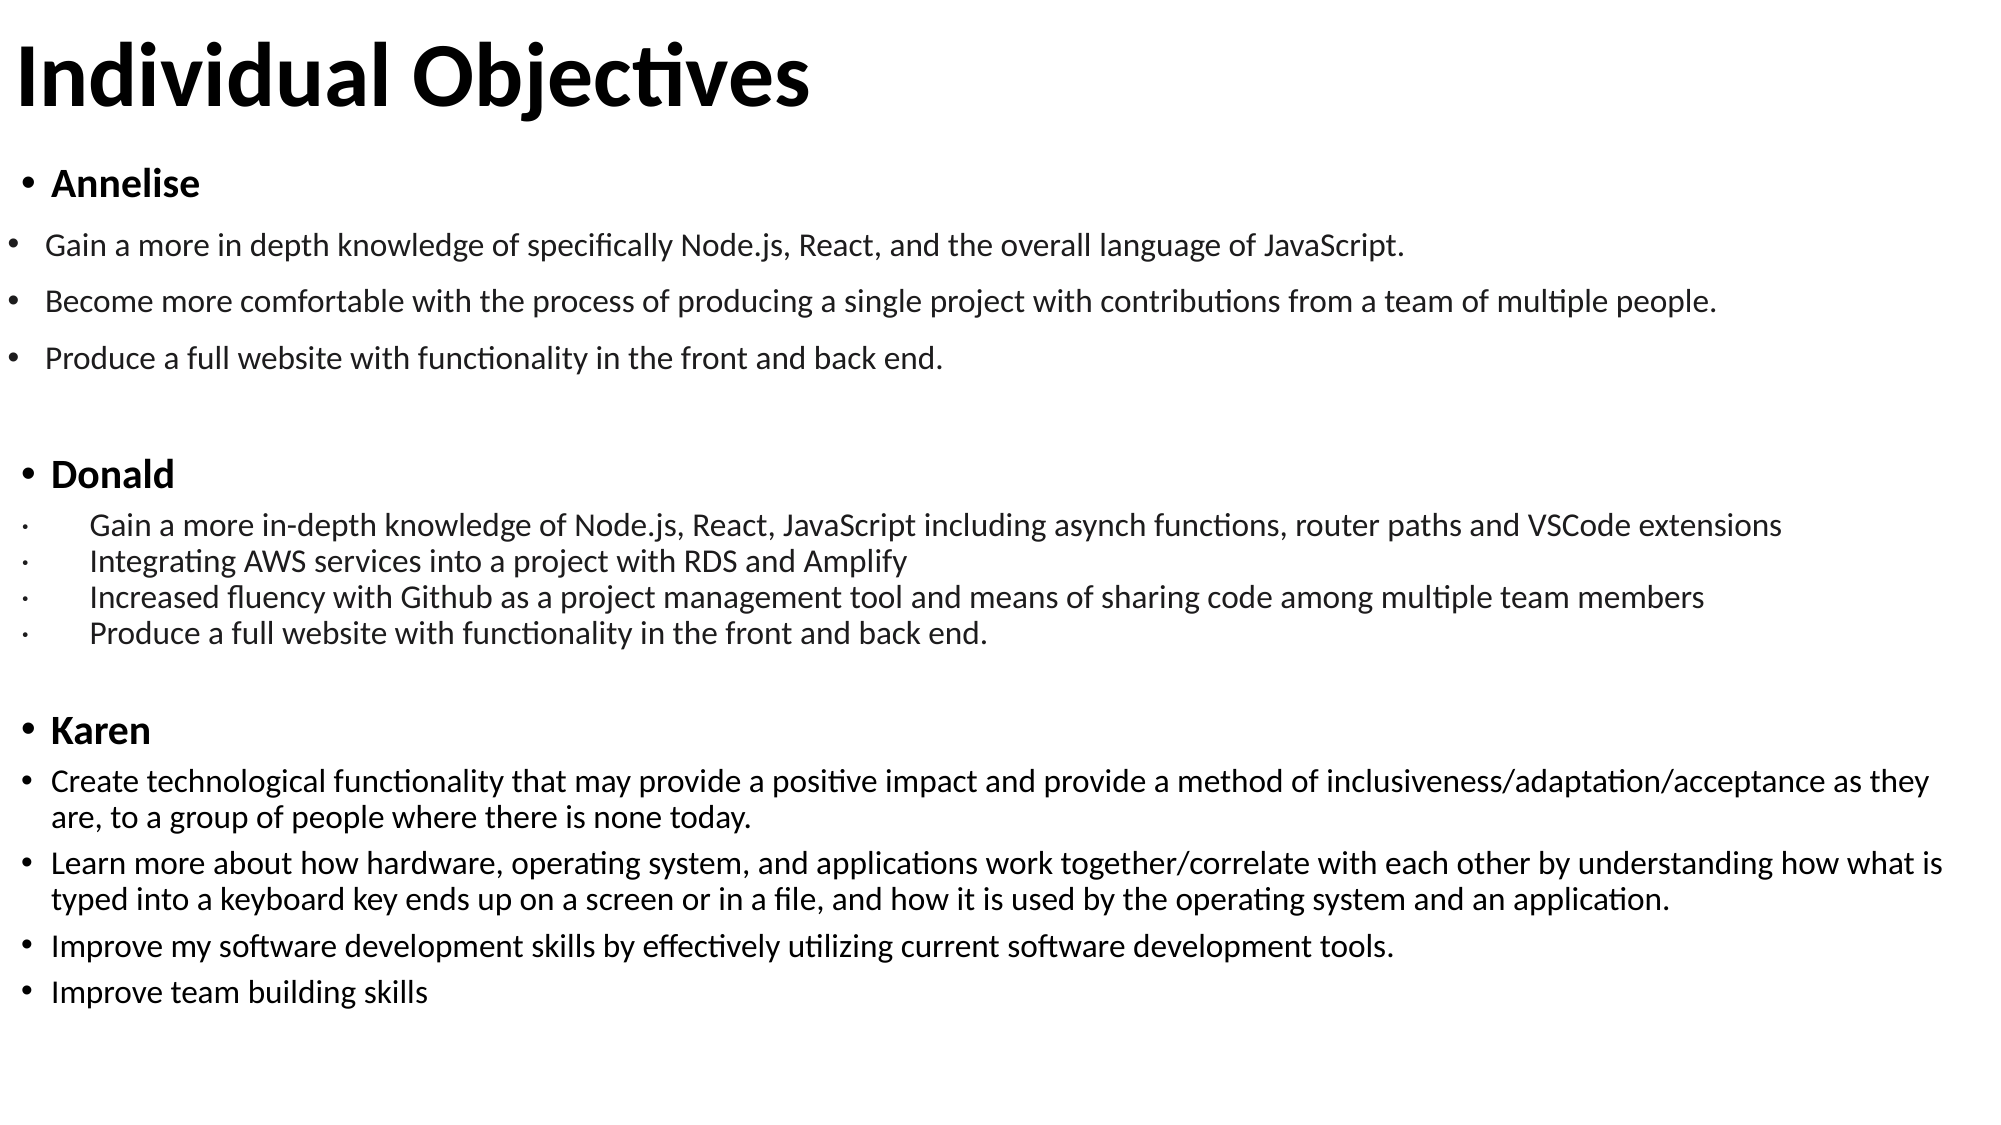

# Individual Objectives
Annelise
Gain a more in depth knowledge of specifically Node.js, React, and the overall language of JavaScript.
Become more comfortable with the process of producing a single project with contributions from a team of multiple people.
Produce a full website with functionality in the front and back end.

Donald
·        Gain a more in-depth knowledge of Node.js, React, JavaScript including asynch functions, router paths and VSCode extensions
·        Integrating AWS services into a project with RDS and Amplify
·        Increased fluency with Github as a project management tool and means of sharing code among multiple team members
·        Produce a full website with functionality in the front and back end.

Karen
Create technological functionality that may provide a positive impact and provide a method of inclusiveness/adaptation/acceptance as they are, to a group of people where there is none today.
Learn more about how hardware, operating system, and applications work together/correlate with each other by understanding how what is typed into a keyboard key ends up on a screen or in a file, and how it is used by the operating system and an application.
Improve my software development skills by effectively utilizing current software development tools.
Improve team building skills